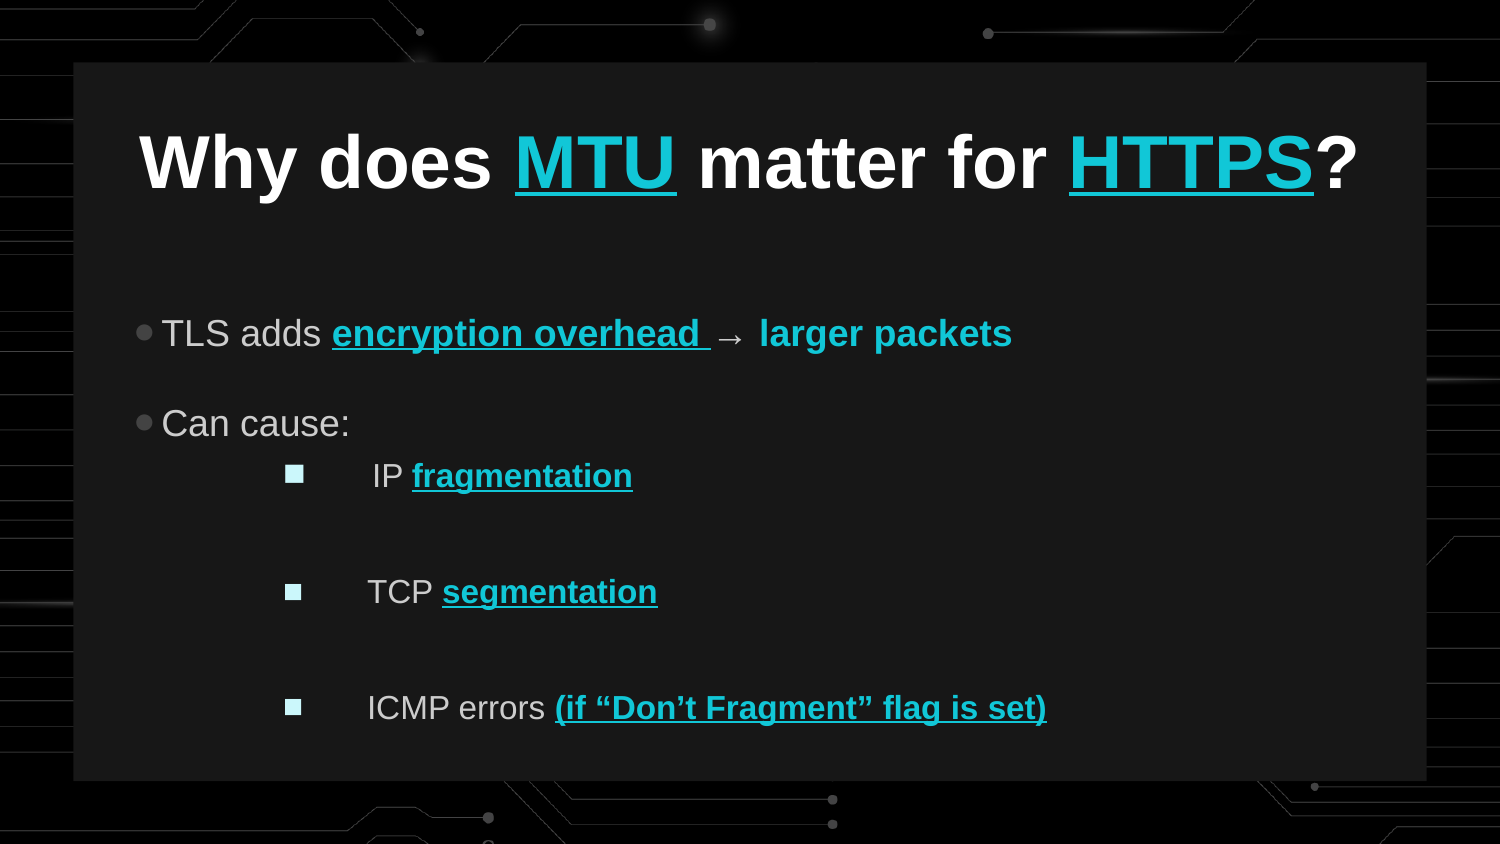

Why does MTU matter for HTTPS?
TLS adds encryption overhead → larger packets

Can cause:
    IP fragmentation

    TCP segmentation

    ICMP errors (if “Don’t Fragment” flag is set)